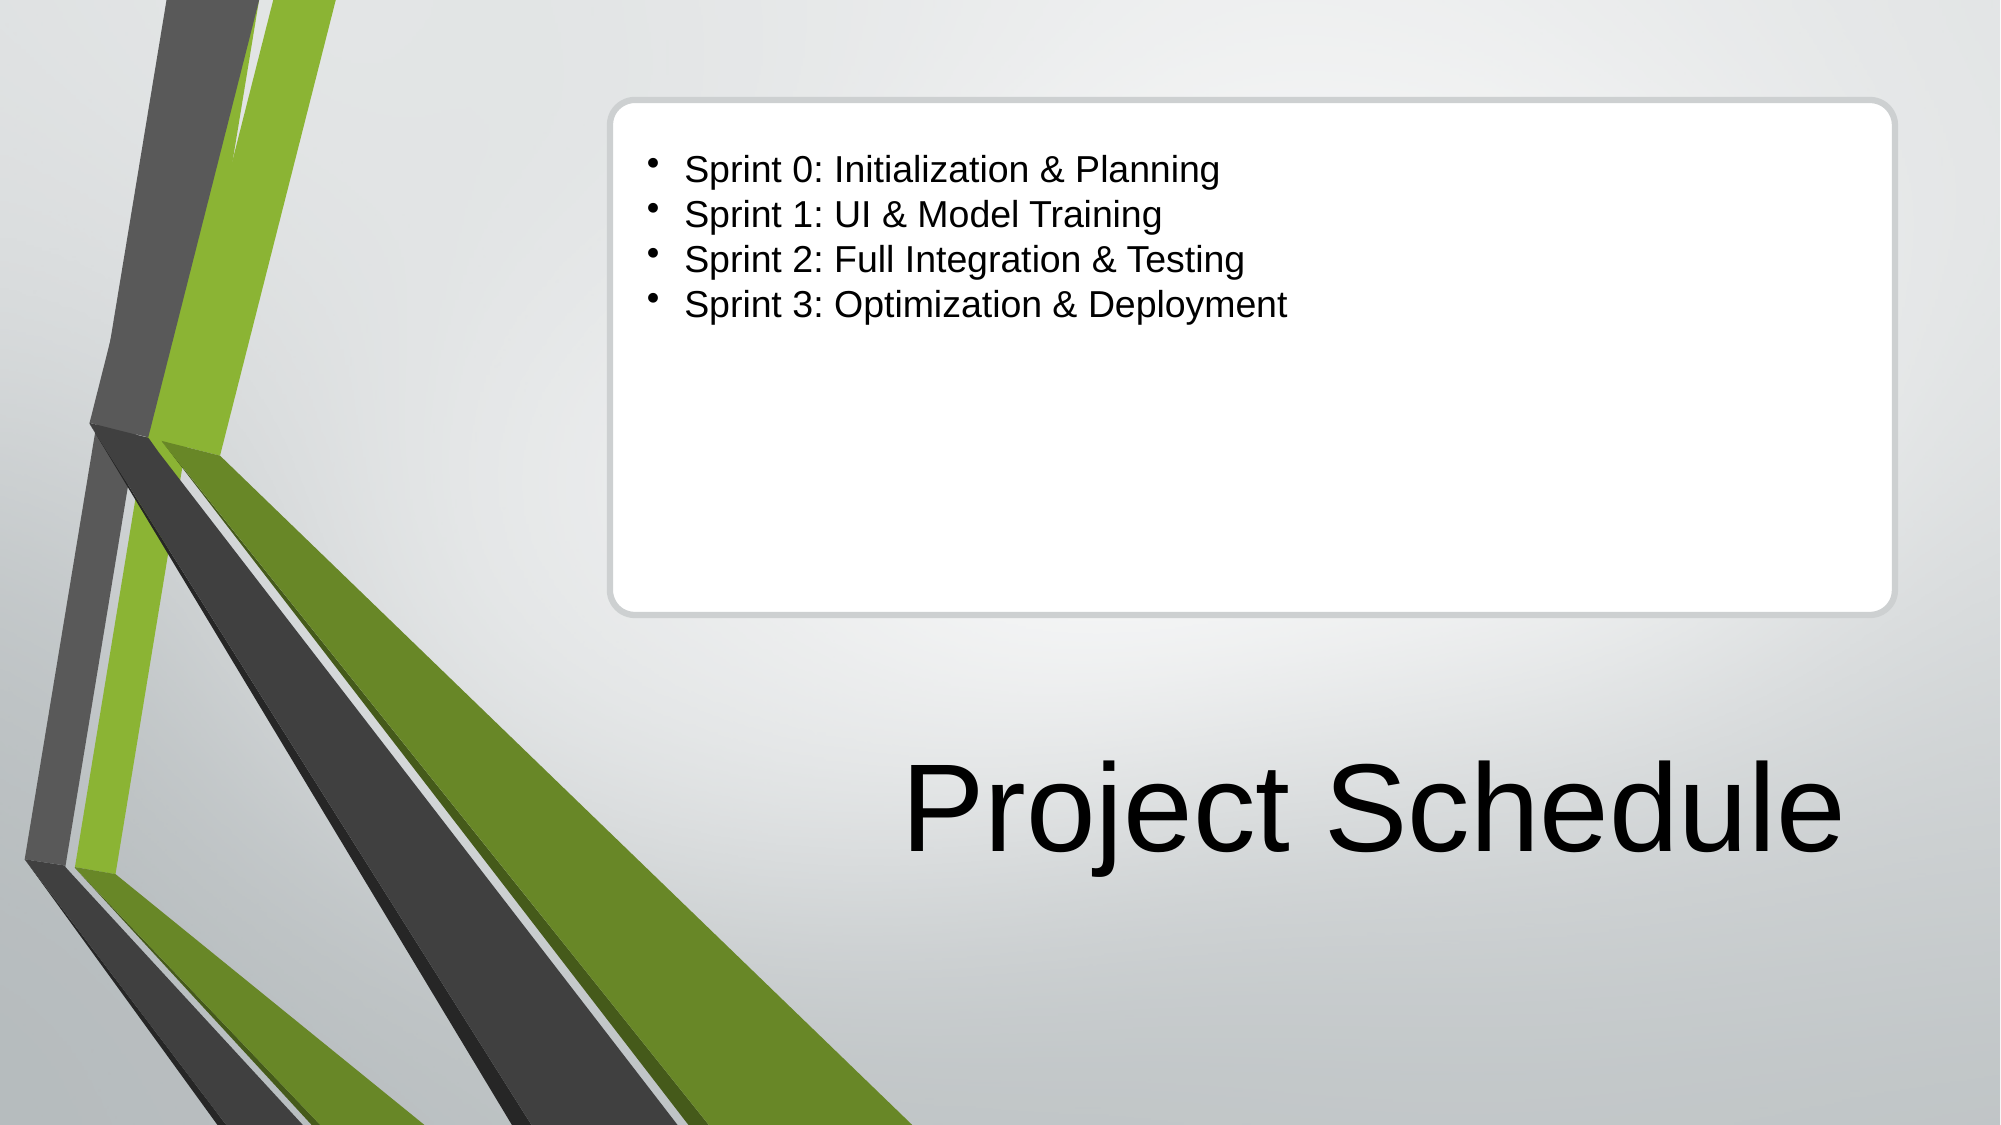

Sprint 0: Initialization & Planning
Sprint 1: UI & Model Training
Sprint 2: Full Integration & Testing
Sprint 3: Optimization & Deployment
# Project Schedule